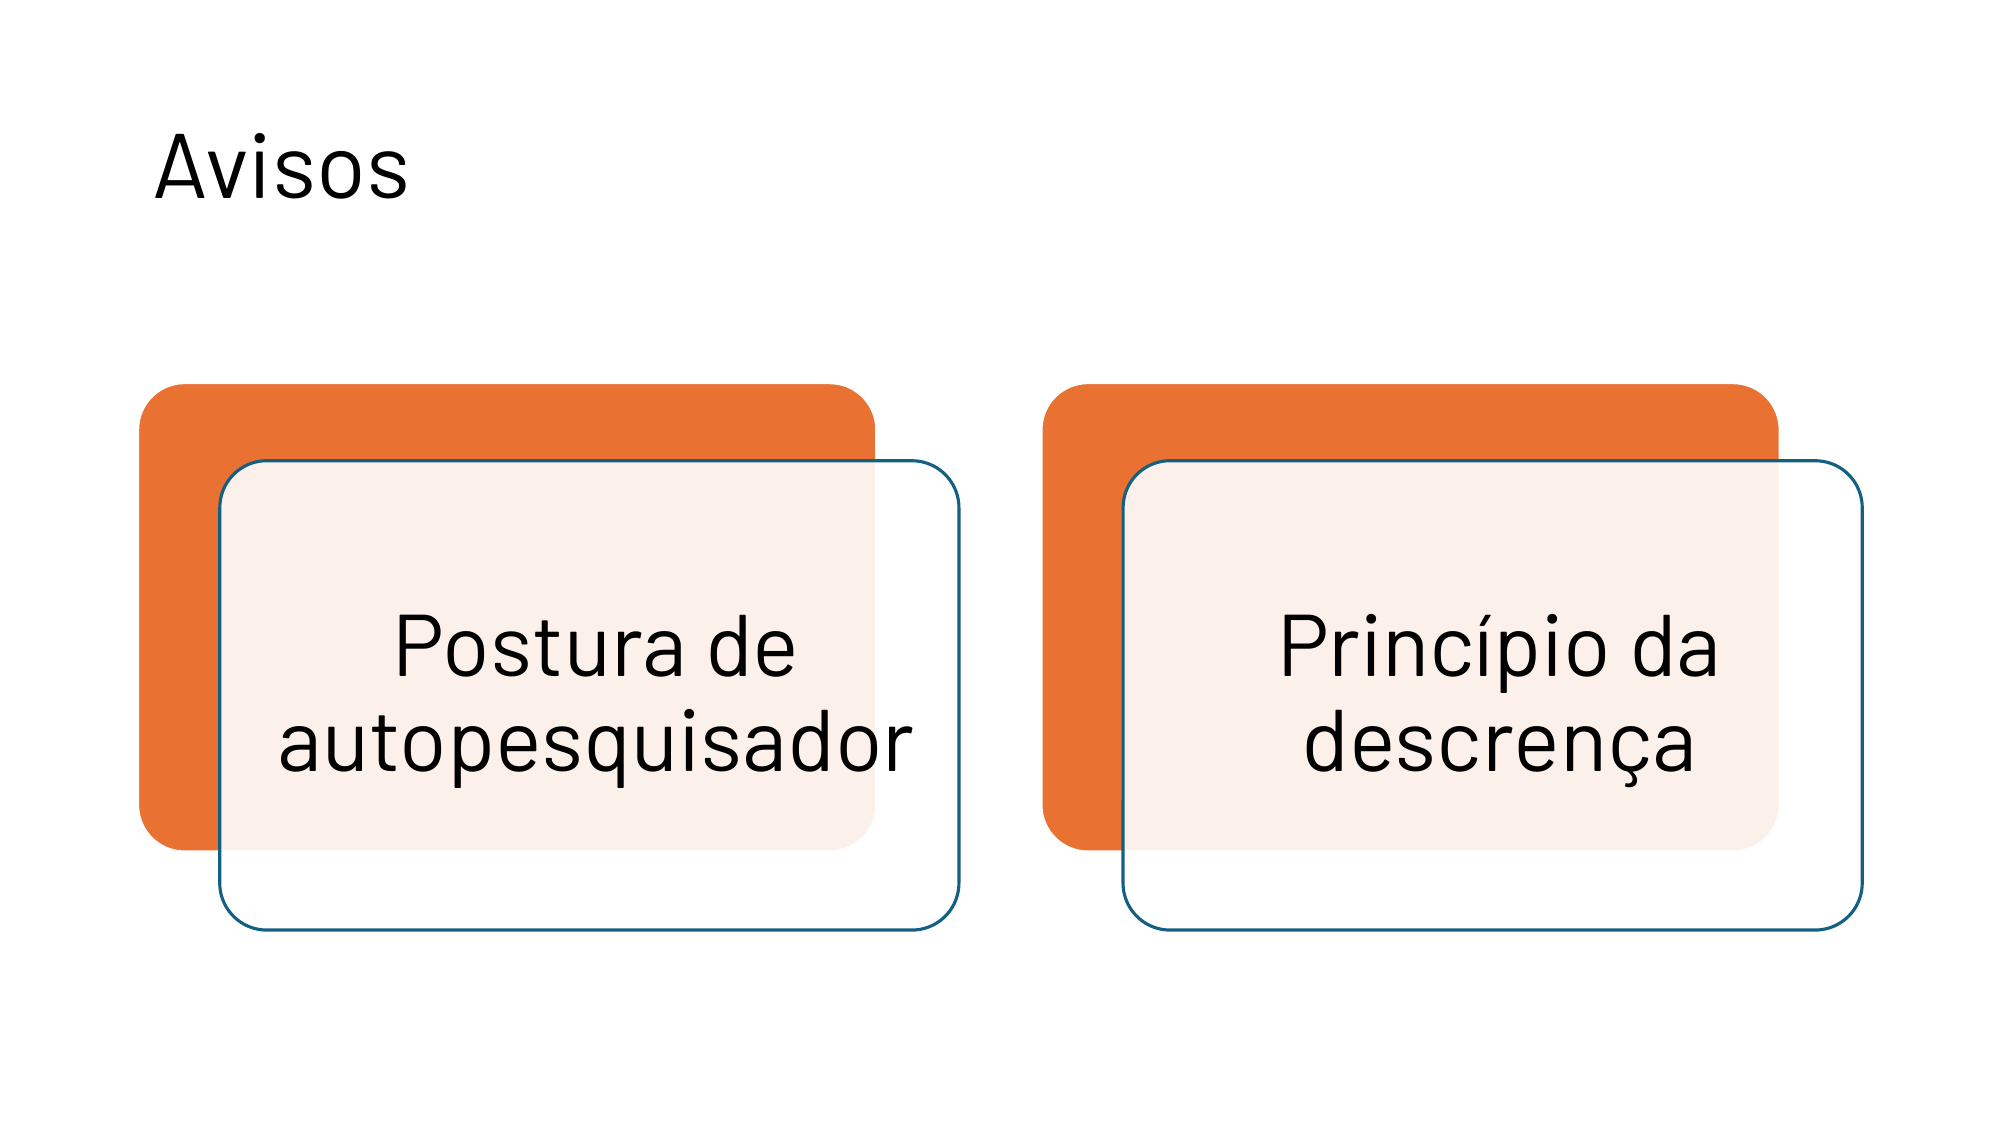

# Avisos
Postura de autopesquisador
Princípio da descrença